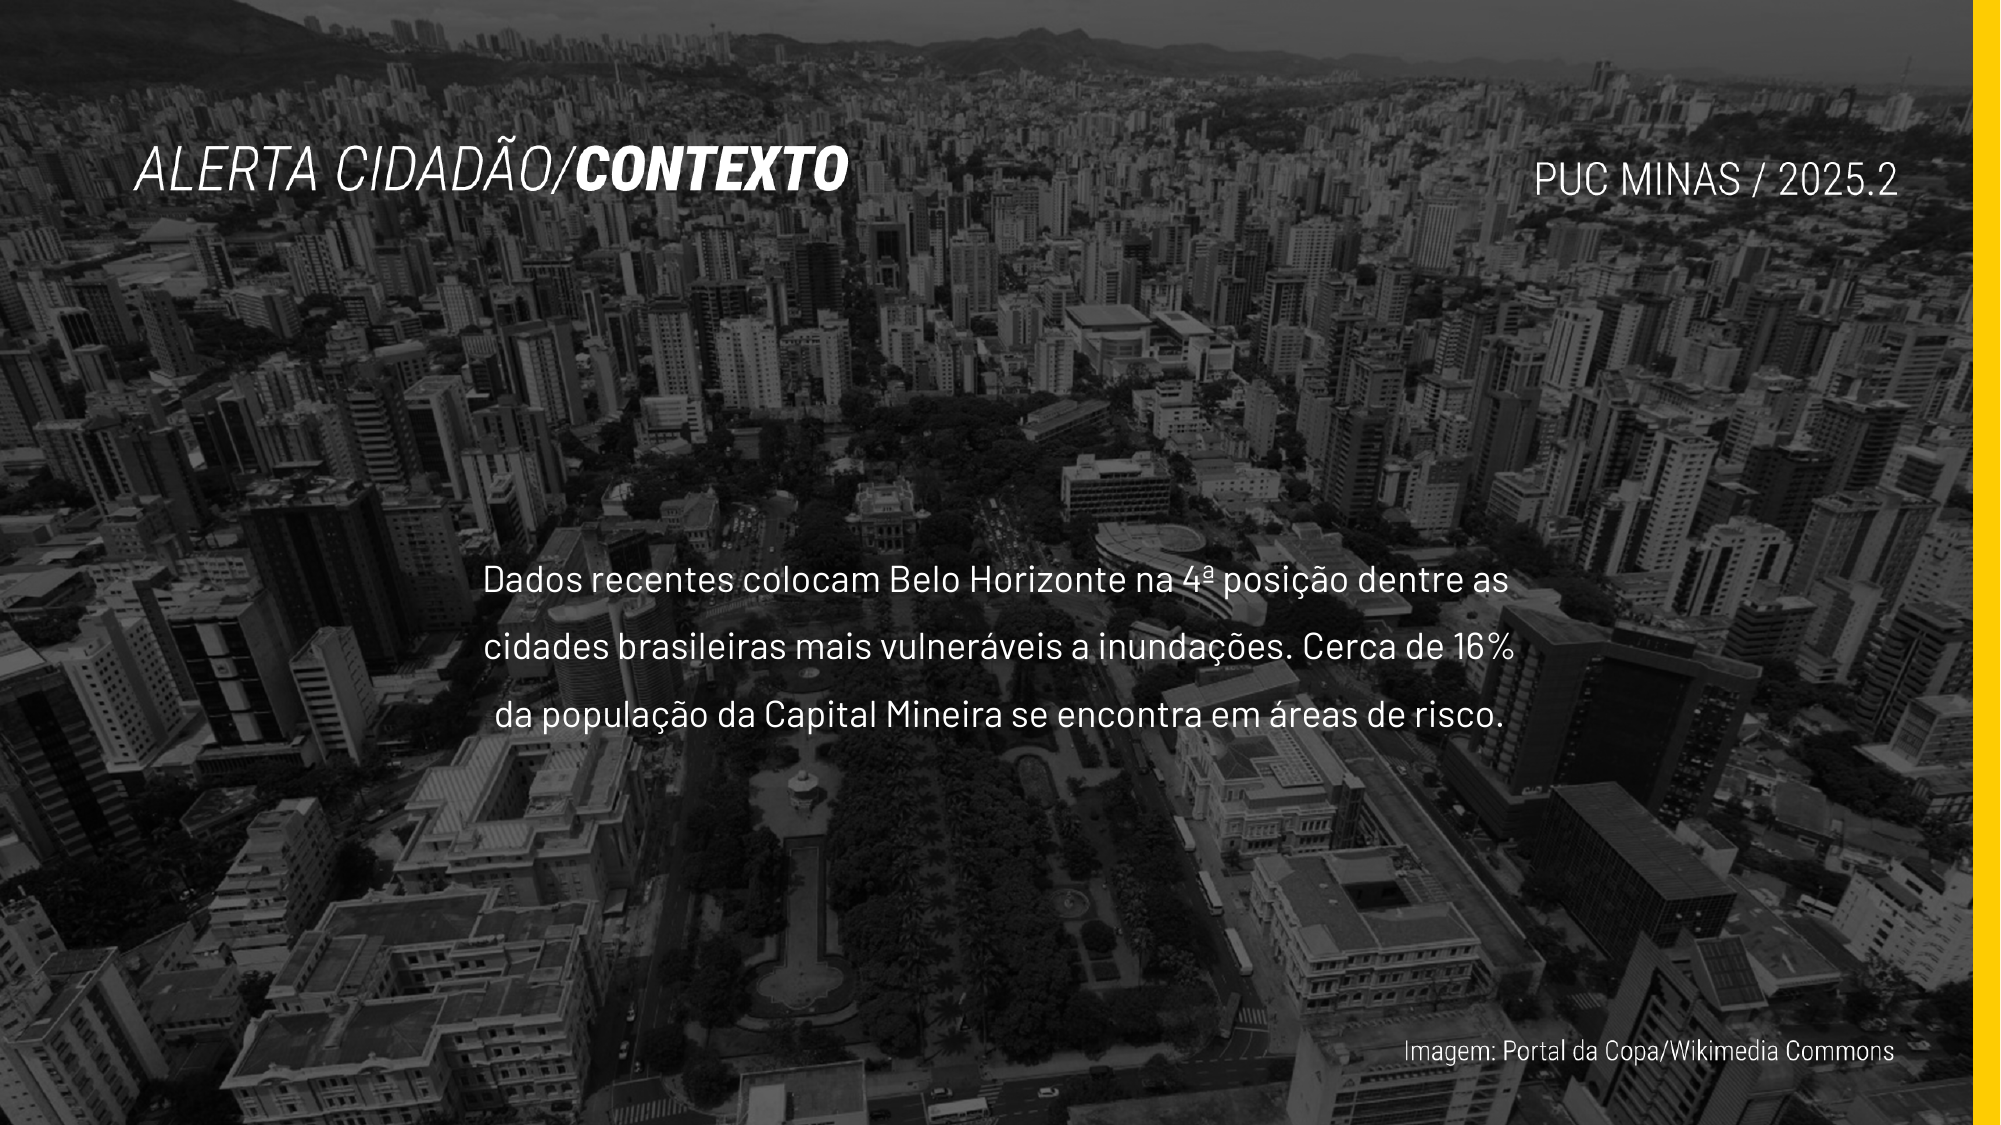

Dados recentes colocam Belo Horizonte na 4ª posição dentre as
cidades brasileiras mais vulneráveis a inundações. Cerca de 16%
da população da Capital Mineira se encontra em áreas de risco.